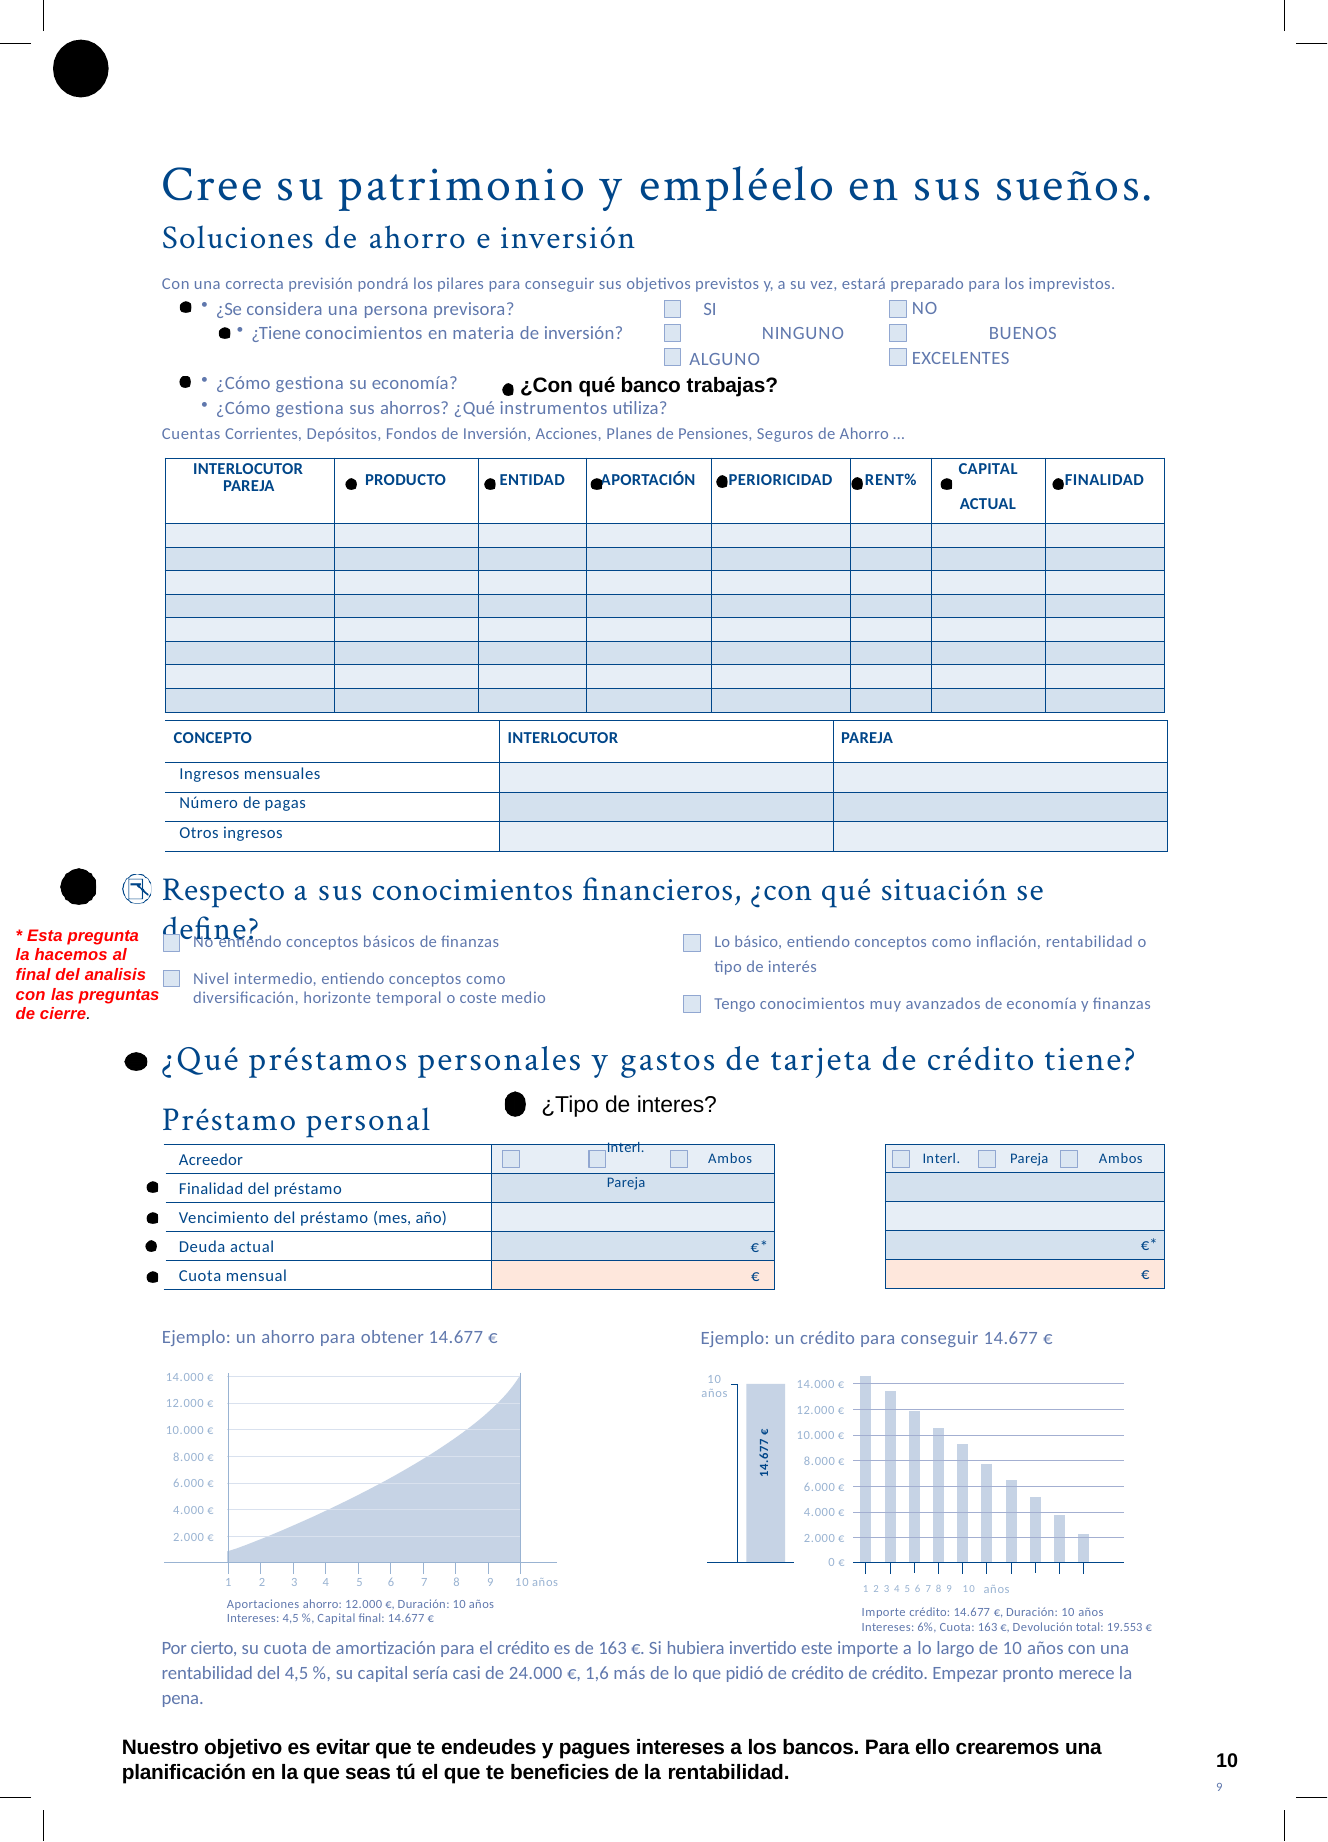

# Cree su patrimonio y empléelo en sus sueños.
Soluciones de ahorro e inversión
Con una correcta previsión pondrá los pilares para conseguir sus objetivos previstos y, a su vez, estará preparado para los imprevistos.
¿Se considera una persona previsora?	SI
¿Tiene conocimientos en materia de inversión?
ALGUNO
NO

NINGUNO	BUENOS

EXCELENTES

¿Cómo gestiona su economía?
¿Con qué banco trabajas?

¿Cómo gestiona sus ahorros? ¿Qué instrumentos utiliza?
Cuentas Corrientes, Depósitos, Fondos de Inversión, Acciones, Planes de Pensiones, Seguros de Ahorro …
| INTERLOCUTOR PAREJA | PRODUCTO | ENTIDAD | APORTACIÓN | PERIORICIDAD | RENT% | CAPITAL ACTUAL | FINALIDAD |
| --- | --- | --- | --- | --- | --- | --- | --- |
|  |  |  |  |  |  |  |  |
|  |  |  |  |  |  |  |  |
|  |  |  |  |  |  |  |  |
|  |  |  |  |  |  |  |  |
|  |  |  |  |  |  |  |  |
|  |  |  |  |  |  |  |  |
|  |  |  |  |  |  |  |  |
|  |  |  |  |  |  |  |  |

| CONCEPTO | INTERLOCUTOR | PAREJA |
| --- | --- | --- |
| Ingresos mensuales |  |  |
| Número de pagas |  |  |
| Otros ingresos |  |  |
Respecto a sus conocimientos financieros, ¿con qué situación se define?

* Esta pregunta  la hacemos al  final del analisis
con las preguntas  de cierre.
Lo básico, entiendo conceptos como inflación, rentabilidad o
tipo de interés
Tengo conocimientos muy avanzados de economía y finanzas
No entiendo conceptos básicos de finanzas
Nivel intermedio, entiendo conceptos como
diversificación, horizonte temporal o coste medio

¿Qué préstamos personales y gastos de tarjeta de crédito tiene?

¿Tipo de interes?
Interl.	Pareja

Préstamo personal

Acreedor
Ambos
Interl.
Pareja
Ambos

Finalidad del préstamo
Vencimiento del préstamo (mes, año)

€*

Deuda actual
€*

€

Cuota mensual
€

Ejemplo: un ahorro para obtener 14.677 €
Ejemplo: un crédito para conseguir 14.677 €
14.000 €
10
años

14.000 €
12.000 €
10.000 €
8.000 €
6.000 €
4.000 €
2.000 €
0 €

12.000 €
10.000 €
8.000 €
6.000 €
4.000 €
2.000 €

14.677 €

1	2	3	4	5	6	7	8	9	10 años
Aportaciones ahorro: 12.000 €, Duración: 10 años
Intereses: 4,5 %, Capital final: 14.677 €
1 2 3 4 5 6 7 8 9 10 años
Importe crédito: 14.677 €, Duración: 10 años  Intereses: 6%, Cuota: 163 €, Devolución total: 19.553 €
Por cierto, su cuota de amortización para el crédito es de 163 €. Si hubiera invertido este importe a lo largo de 10 años con una  rentabilidad del 4,5 %, su capital sería casi de 24.000 €, 1,6 más de lo que pidió de crédito de crédito. Empezar pronto merece la pena.

Nuestro objetivo es evitar que te endeudes y pagues intereses a los bancos. Para ello crearemos una planificación en la que seas tú el que te beneficies de la rentabilidad.
109